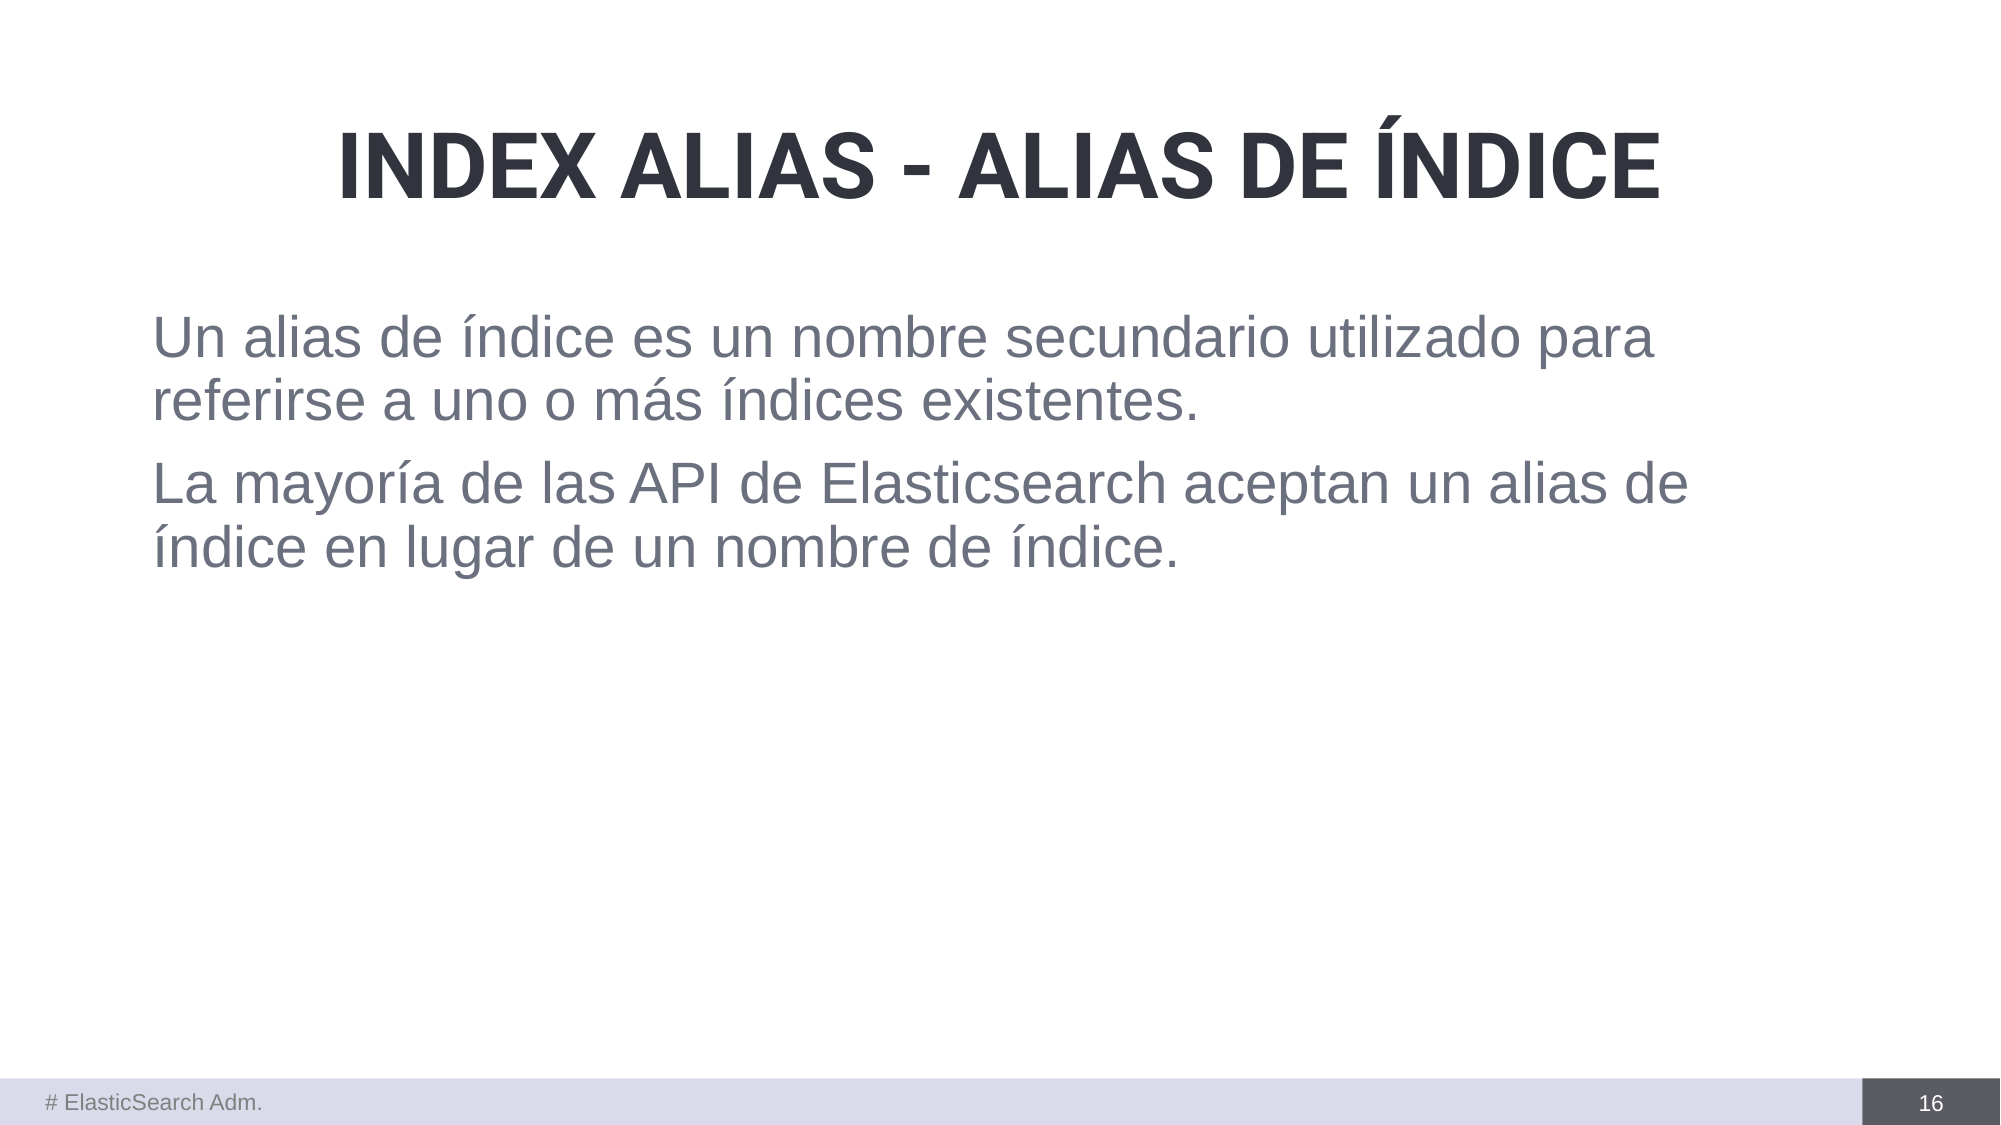

# INDEX ALIAS - ALIAS DE ÍNDICE
Un alias de índice es un nombre secundario utilizado para referirse a uno o más índices existentes.
La mayoría de las API de Elasticsearch aceptan un alias de índice en lugar de un nombre de índice.
# ElasticSearch Adm.
16